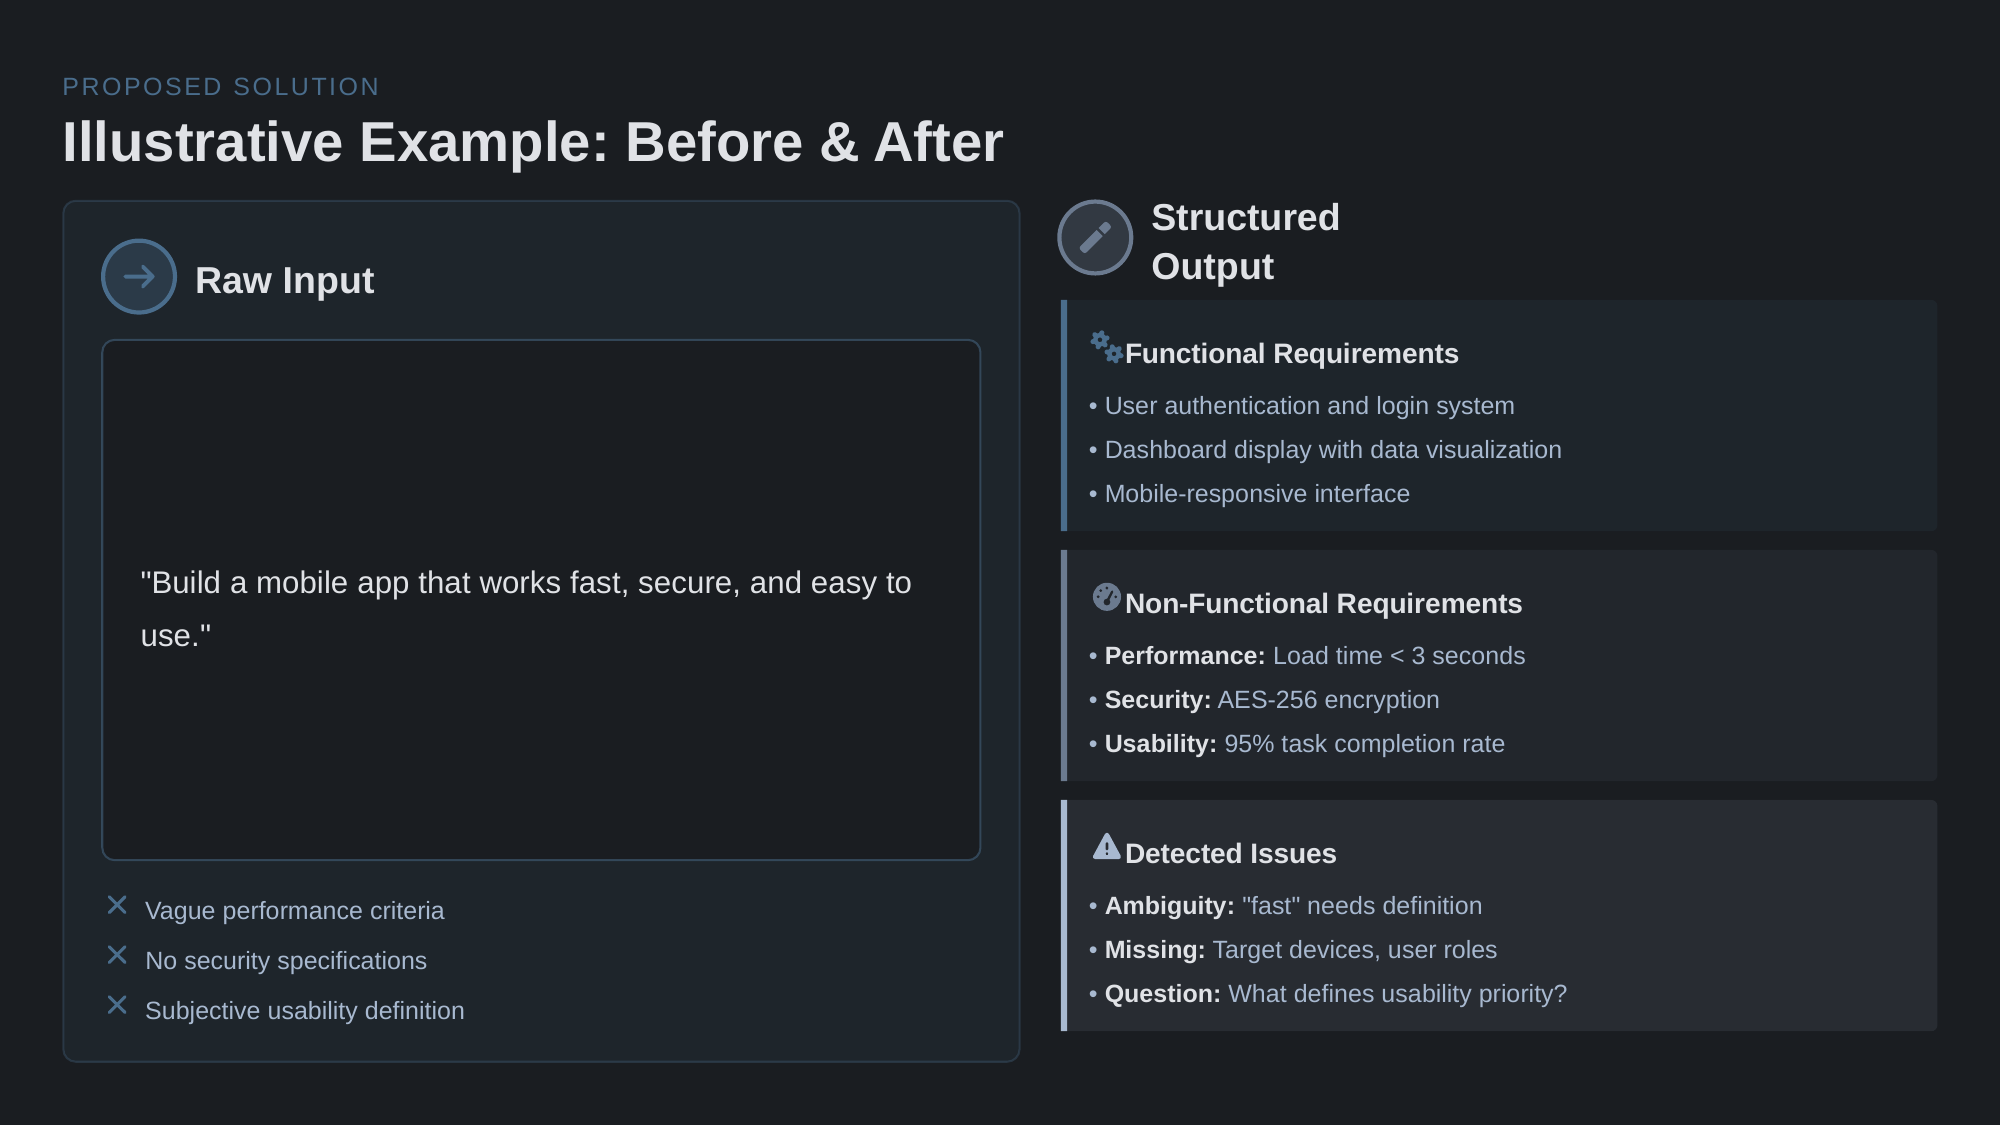

PROPOSED SOLUTION
Illustrative Example: Before & After

Structured Output

Raw Input

Functional Requirements

• User authentication and login system
• Dashboard display with data visualization
• Mobile-responsive interface
"Build a mobile app that works fast, secure, and easy to use."

Non-Functional Requirements

• Performance: Load time < 3 seconds
• Security: AES-256 encryption
• Usability: 95% task completion rate

Detected Issues

• Ambiguity: "fast" needs definition
Vague performance criteria

• Missing: Target devices, user roles
No security specifications

• Question: What defines usability priority?
Subjective usability definition